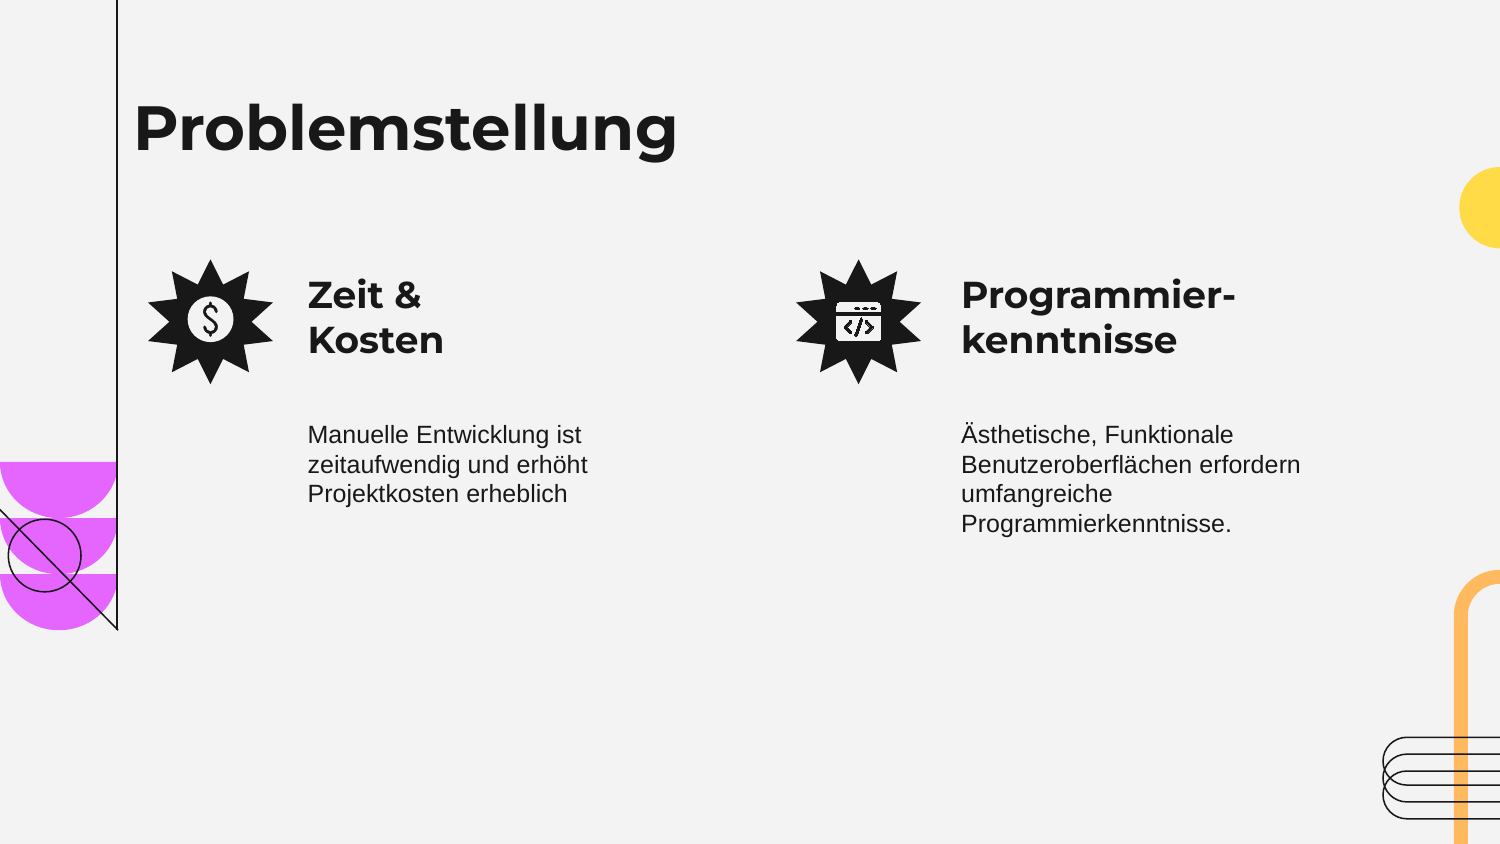

# Problemstellung

Zeit &
Kosten
Programmier-
kenntnisse

Manuelle Entwicklung ist zeitaufwendig und erhöht Projektkosten erheblich
Ästhetische, Funktionale Benutzeroberflächen erfordern umfangreiche Programmierkenntnisse.